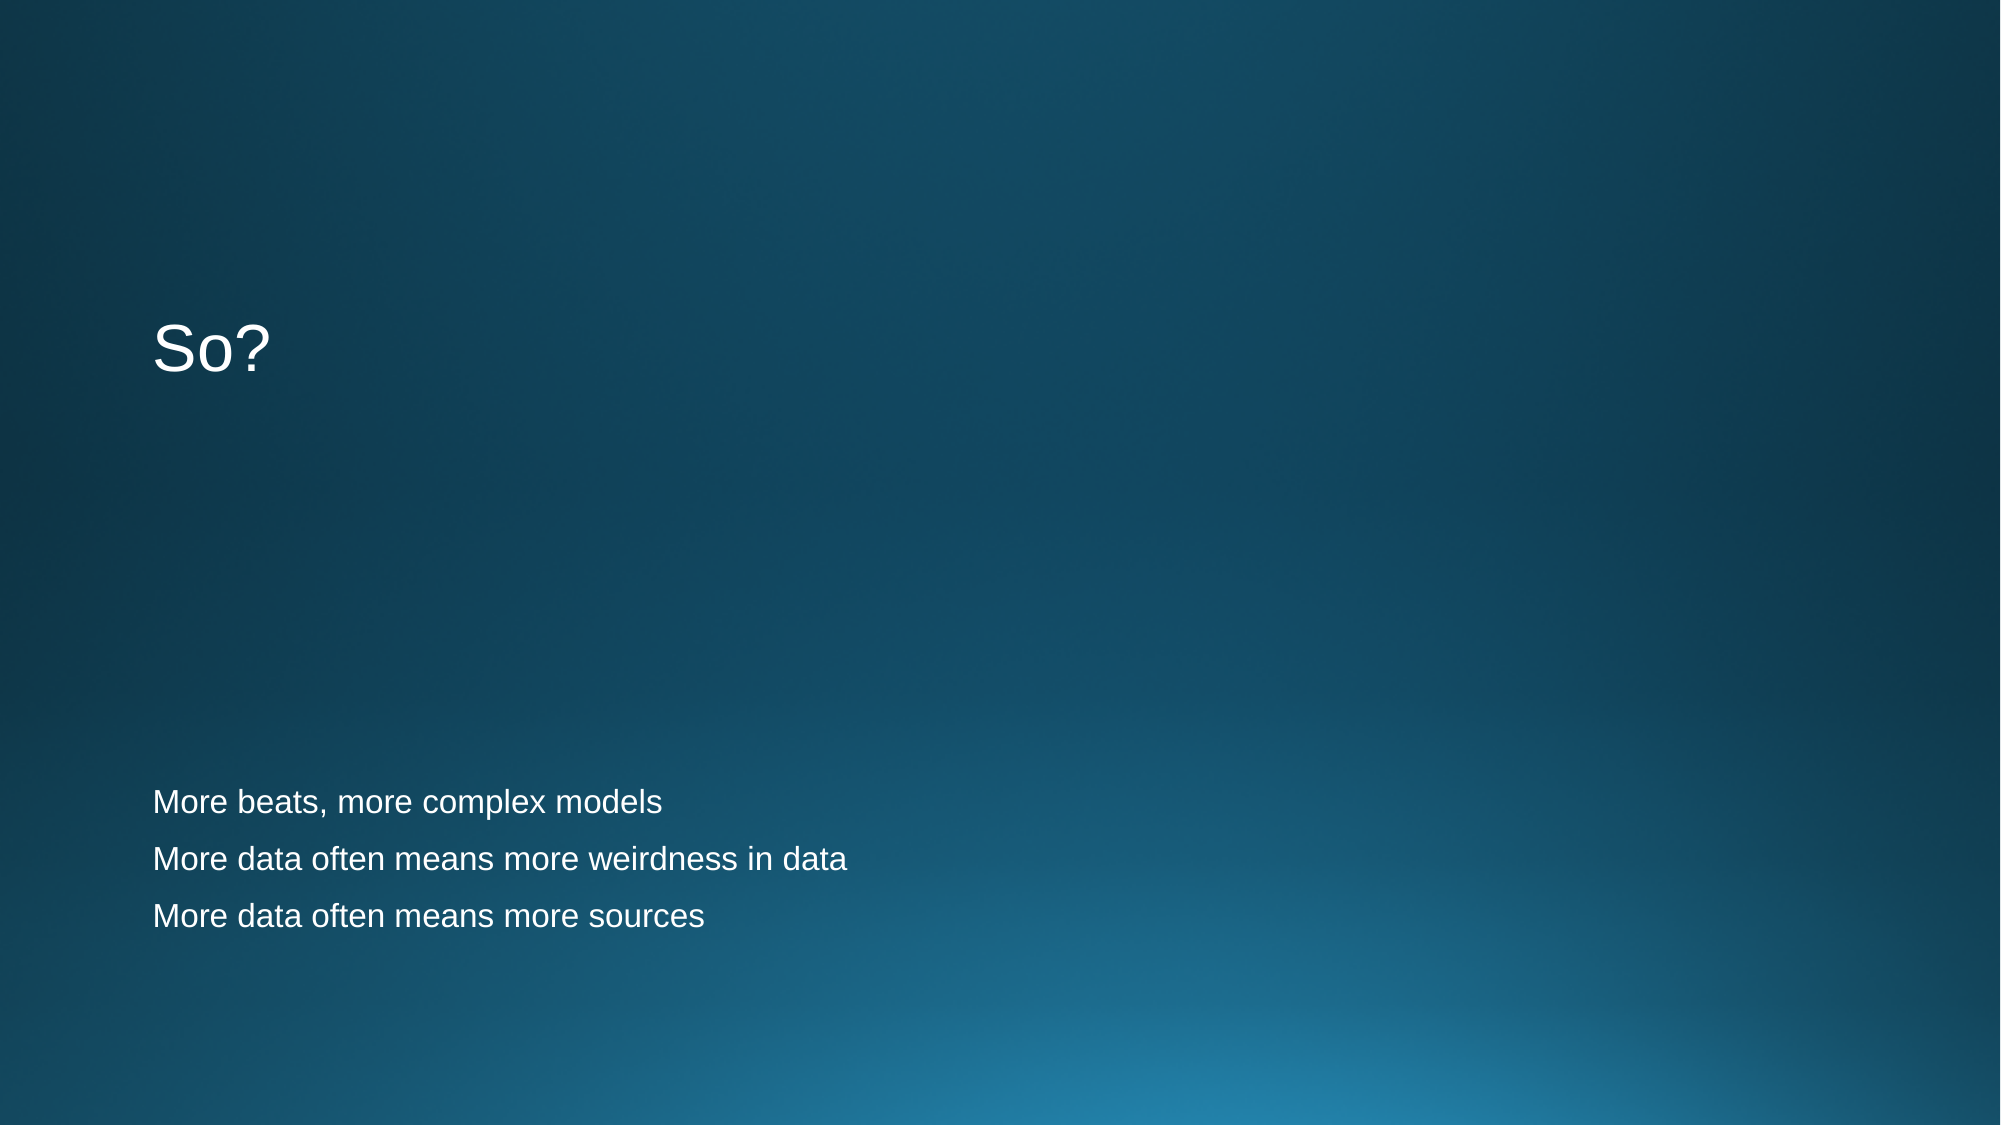

# So?
More beats, more complex models
More data often means more weirdness in data
More data often means more sources